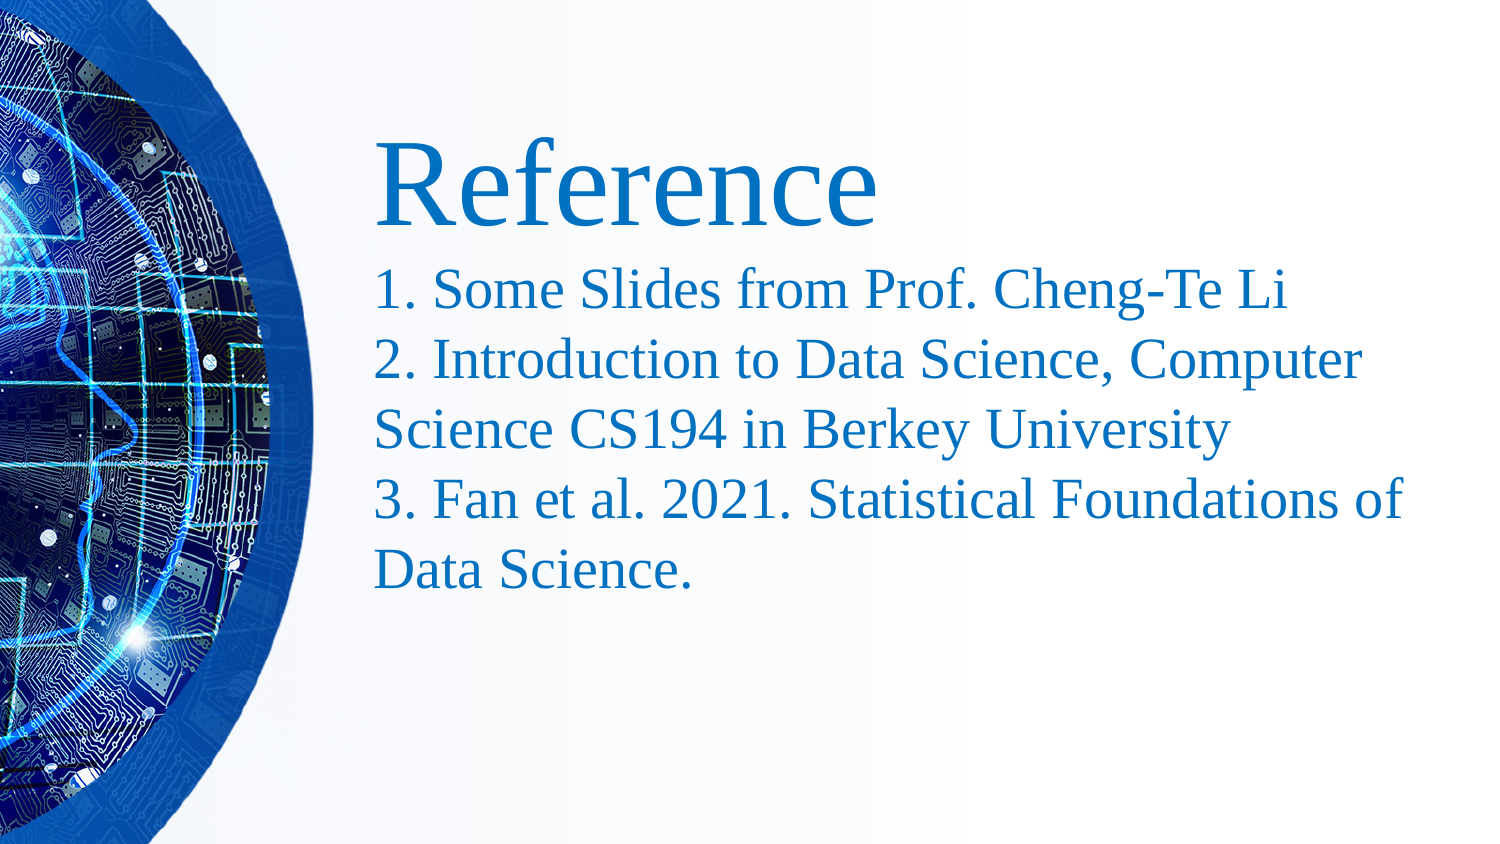

# Reference 1. Some Slides from Prof. Cheng-Te Li 2. Introduction to Data Science, Computer 	Science CS194 in Berkey University 3. Fan et al. 2021. Statistical Foundations of 	Data Science.